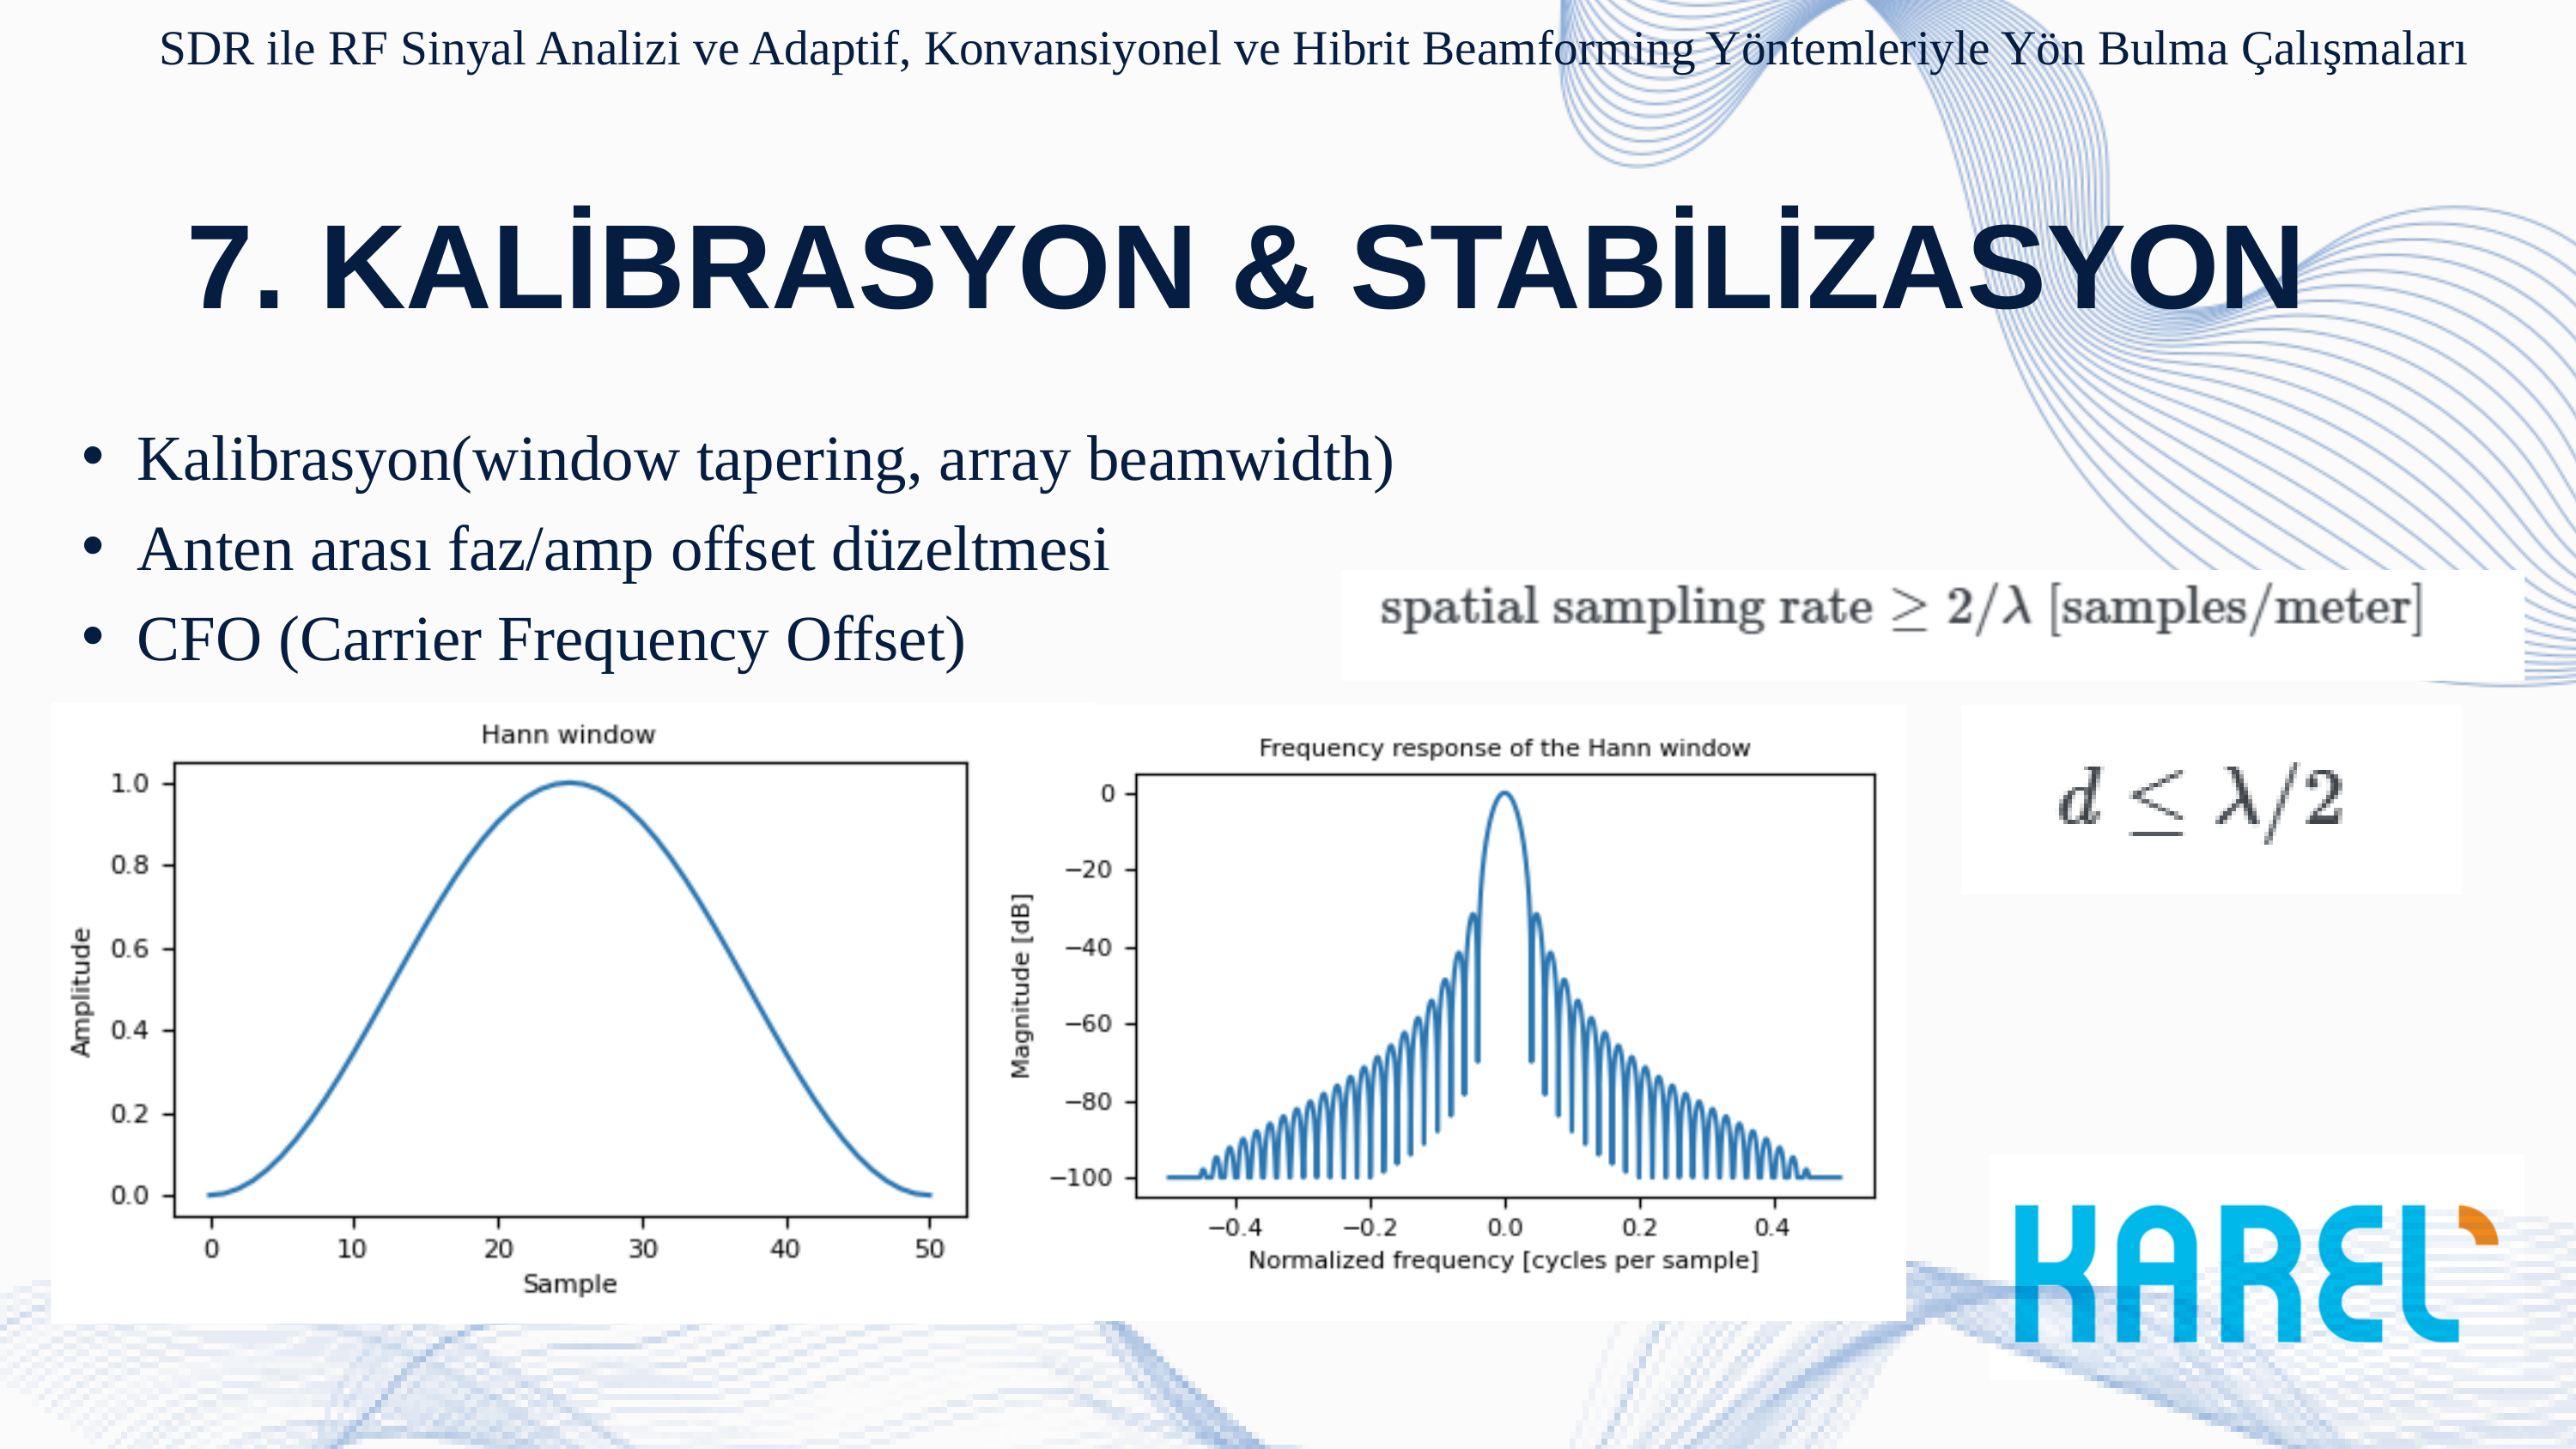

SDR ile RF Sinyal Analizi ve Adaptif, Konvansiyonel ve Hibrit Beamforming Yöntemleriyle Yön Bulma Çalışmaları

7. KALİBRASYON & STABİLİZASYON

Kalibrasyon(window tapering, array beamwidth)
Anten arası faz/amp offset düzeltmesi
CFO (Carrier Frequency Offset)